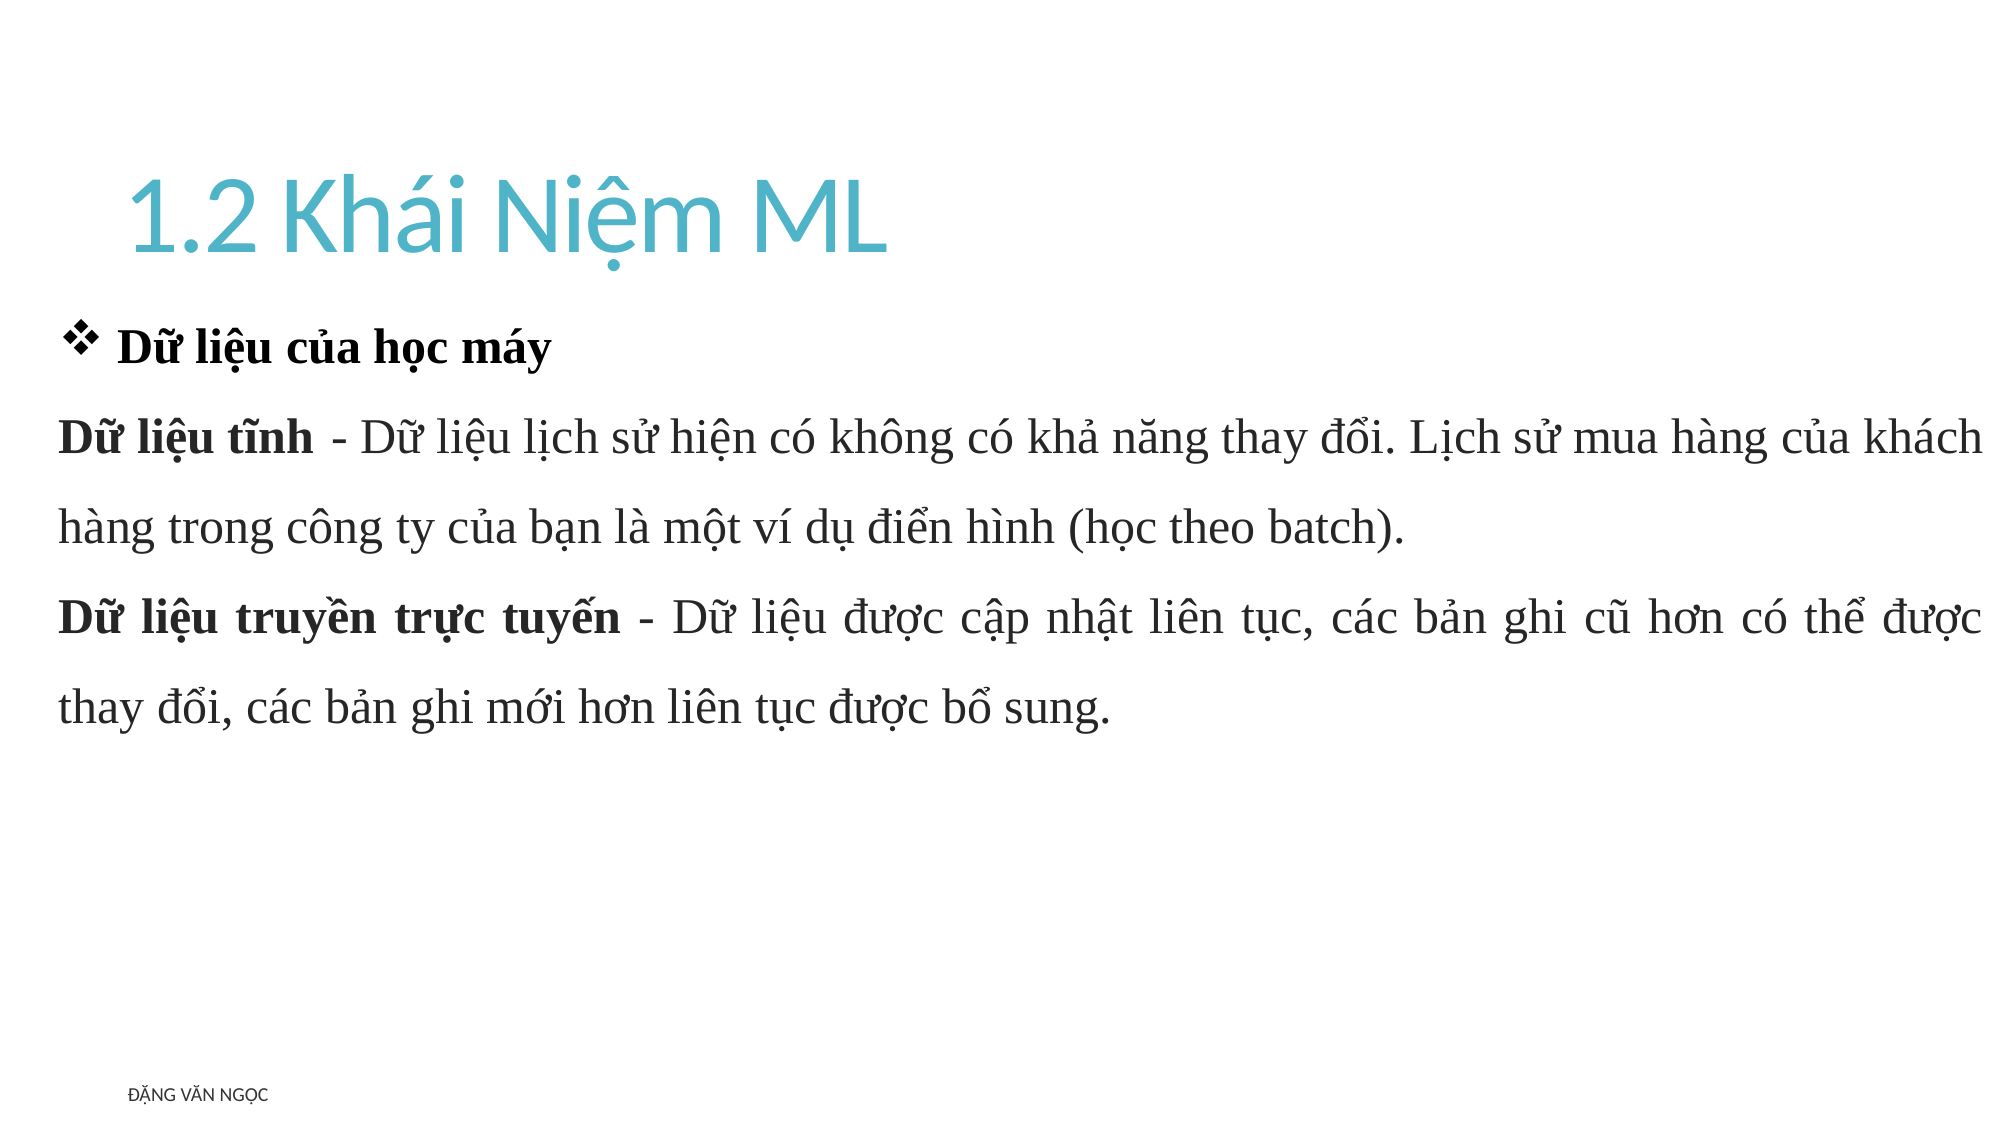

# 1.2 Khái Niệm ML
 Dữ liệu của học máy
Dữ liệu tĩnh  - Dữ liệu lịch sử hiện có không có khả năng thay đổi. Lịch sử mua hàng của khách hàng trong công ty của bạn là một ví dụ điển hình (học theo batch).
Dữ liệu truyền trực tuyến  - Dữ liệu được cập nhật liên tục, các bản ghi cũ hơn có thể được thay đổi, các bản ghi mới hơn liên tục được bổ sung.

Đặng Văn Ngọc